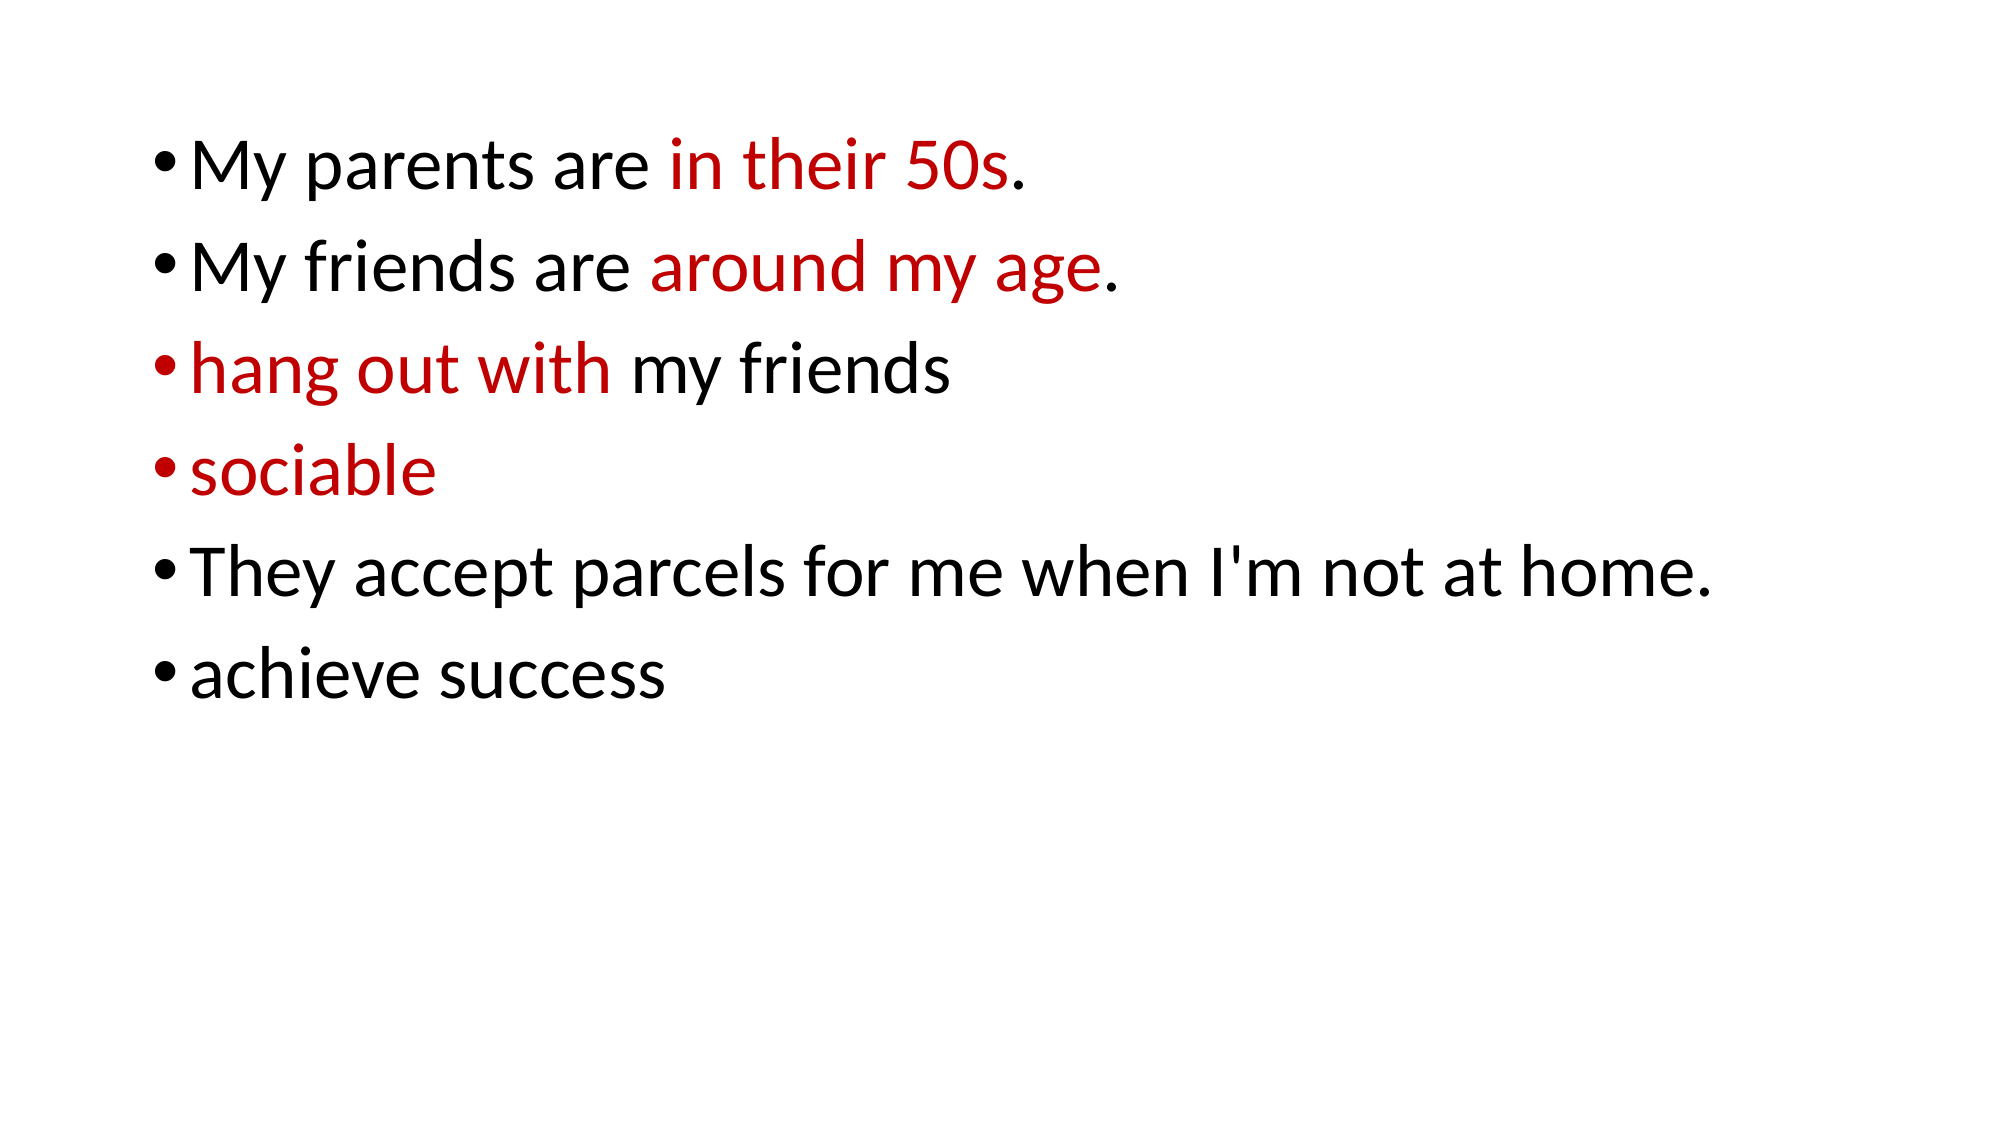

My parents are in their 50s.
My friends are around my age.
hang out with my friends
sociable
They accept parcels for me when I'm not at home.
achieve success